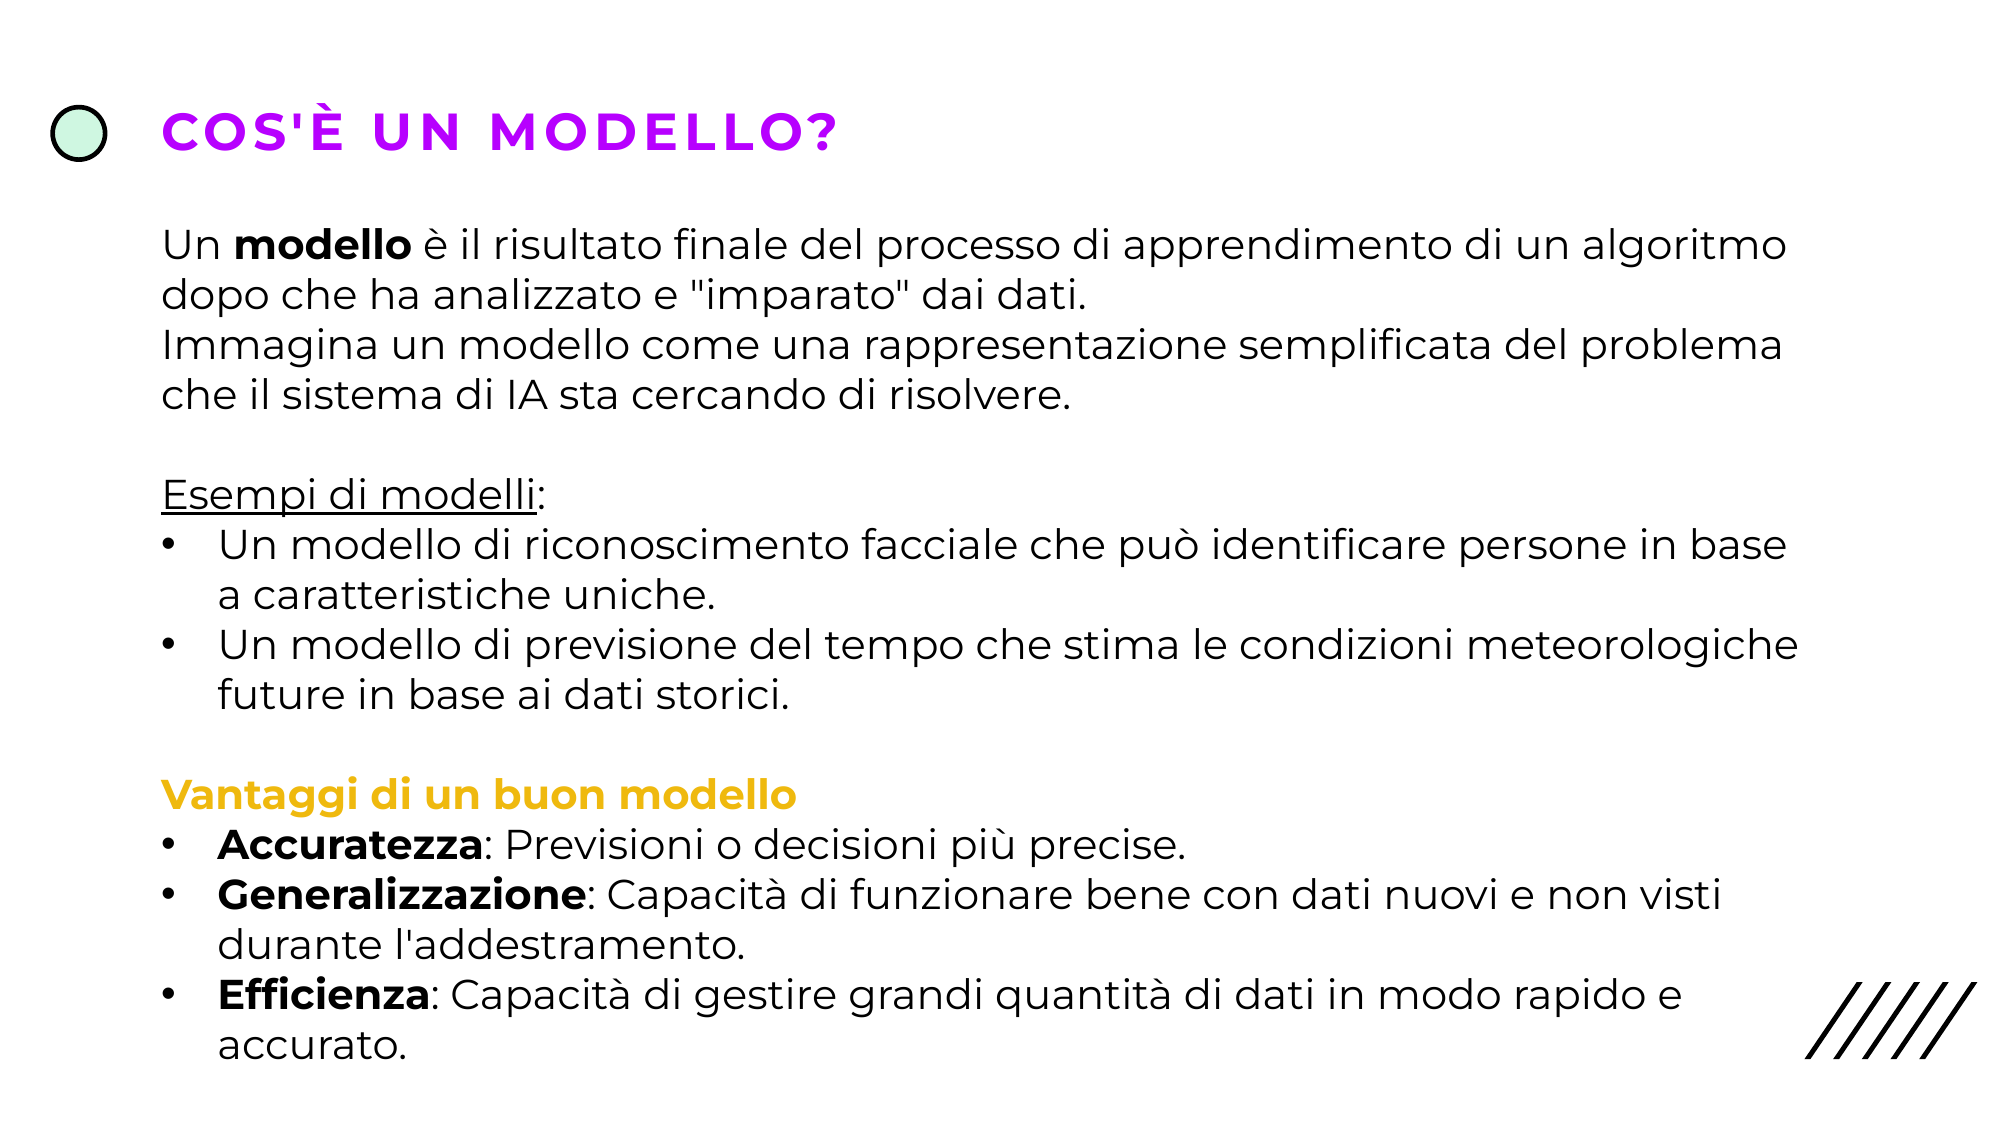

Cos'è un Modello?
Un modello è il risultato finale del processo di apprendimento di un algoritmo dopo che ha analizzato e "imparato" dai dati.
Immagina un modello come una rappresentazione semplificata del problema che il sistema di IA sta cercando di risolvere.

Esempi di modelli:
Un modello di riconoscimento facciale che può identificare persone in base a caratteristiche uniche.
Un modello di previsione del tempo che stima le condizioni meteorologiche future in base ai dati storici.

Vantaggi di un buon modello
Accuratezza: Previsioni o decisioni più precise.
Generalizzazione: Capacità di funzionare bene con dati nuovi e non visti durante l'addestramento.
Efficienza: Capacità di gestire grandi quantità di dati in modo rapido e accurato.